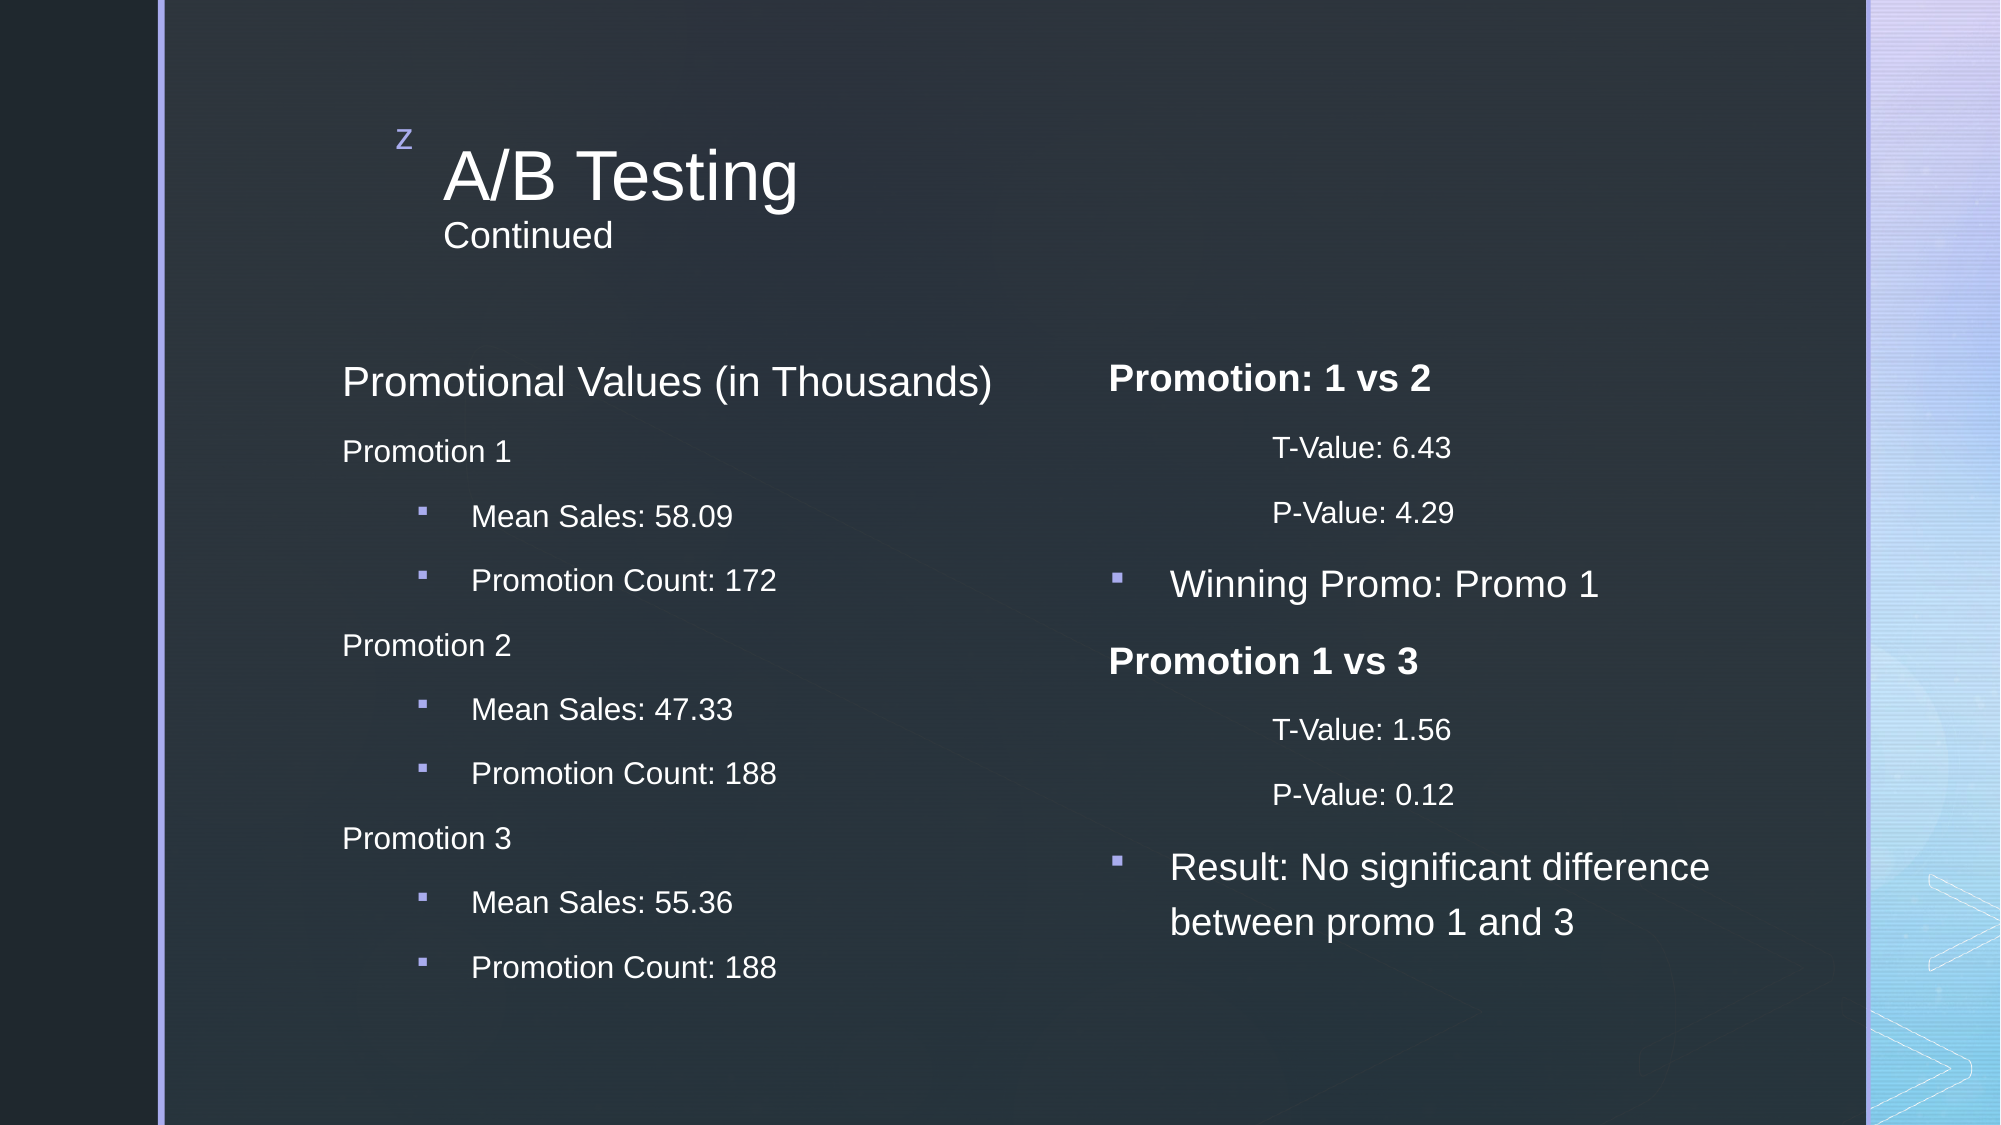

# A/B Testing Continued
Promotion: 1 vs 2
T-Value: 6.43
P-Value: 4.29
Winning Promo: Promo 1
Promotion 1 vs 3
T-Value: 1.56
P-Value: 0.12
Result: No significant difference between promo 1 and 3
Promotional Values (in Thousands)
Promotion 1
Mean Sales: 58.09
Promotion Count: 172
Promotion 2
Mean Sales: 47.33
Promotion Count: 188
Promotion 3
Mean Sales: 55.36
Promotion Count: 188